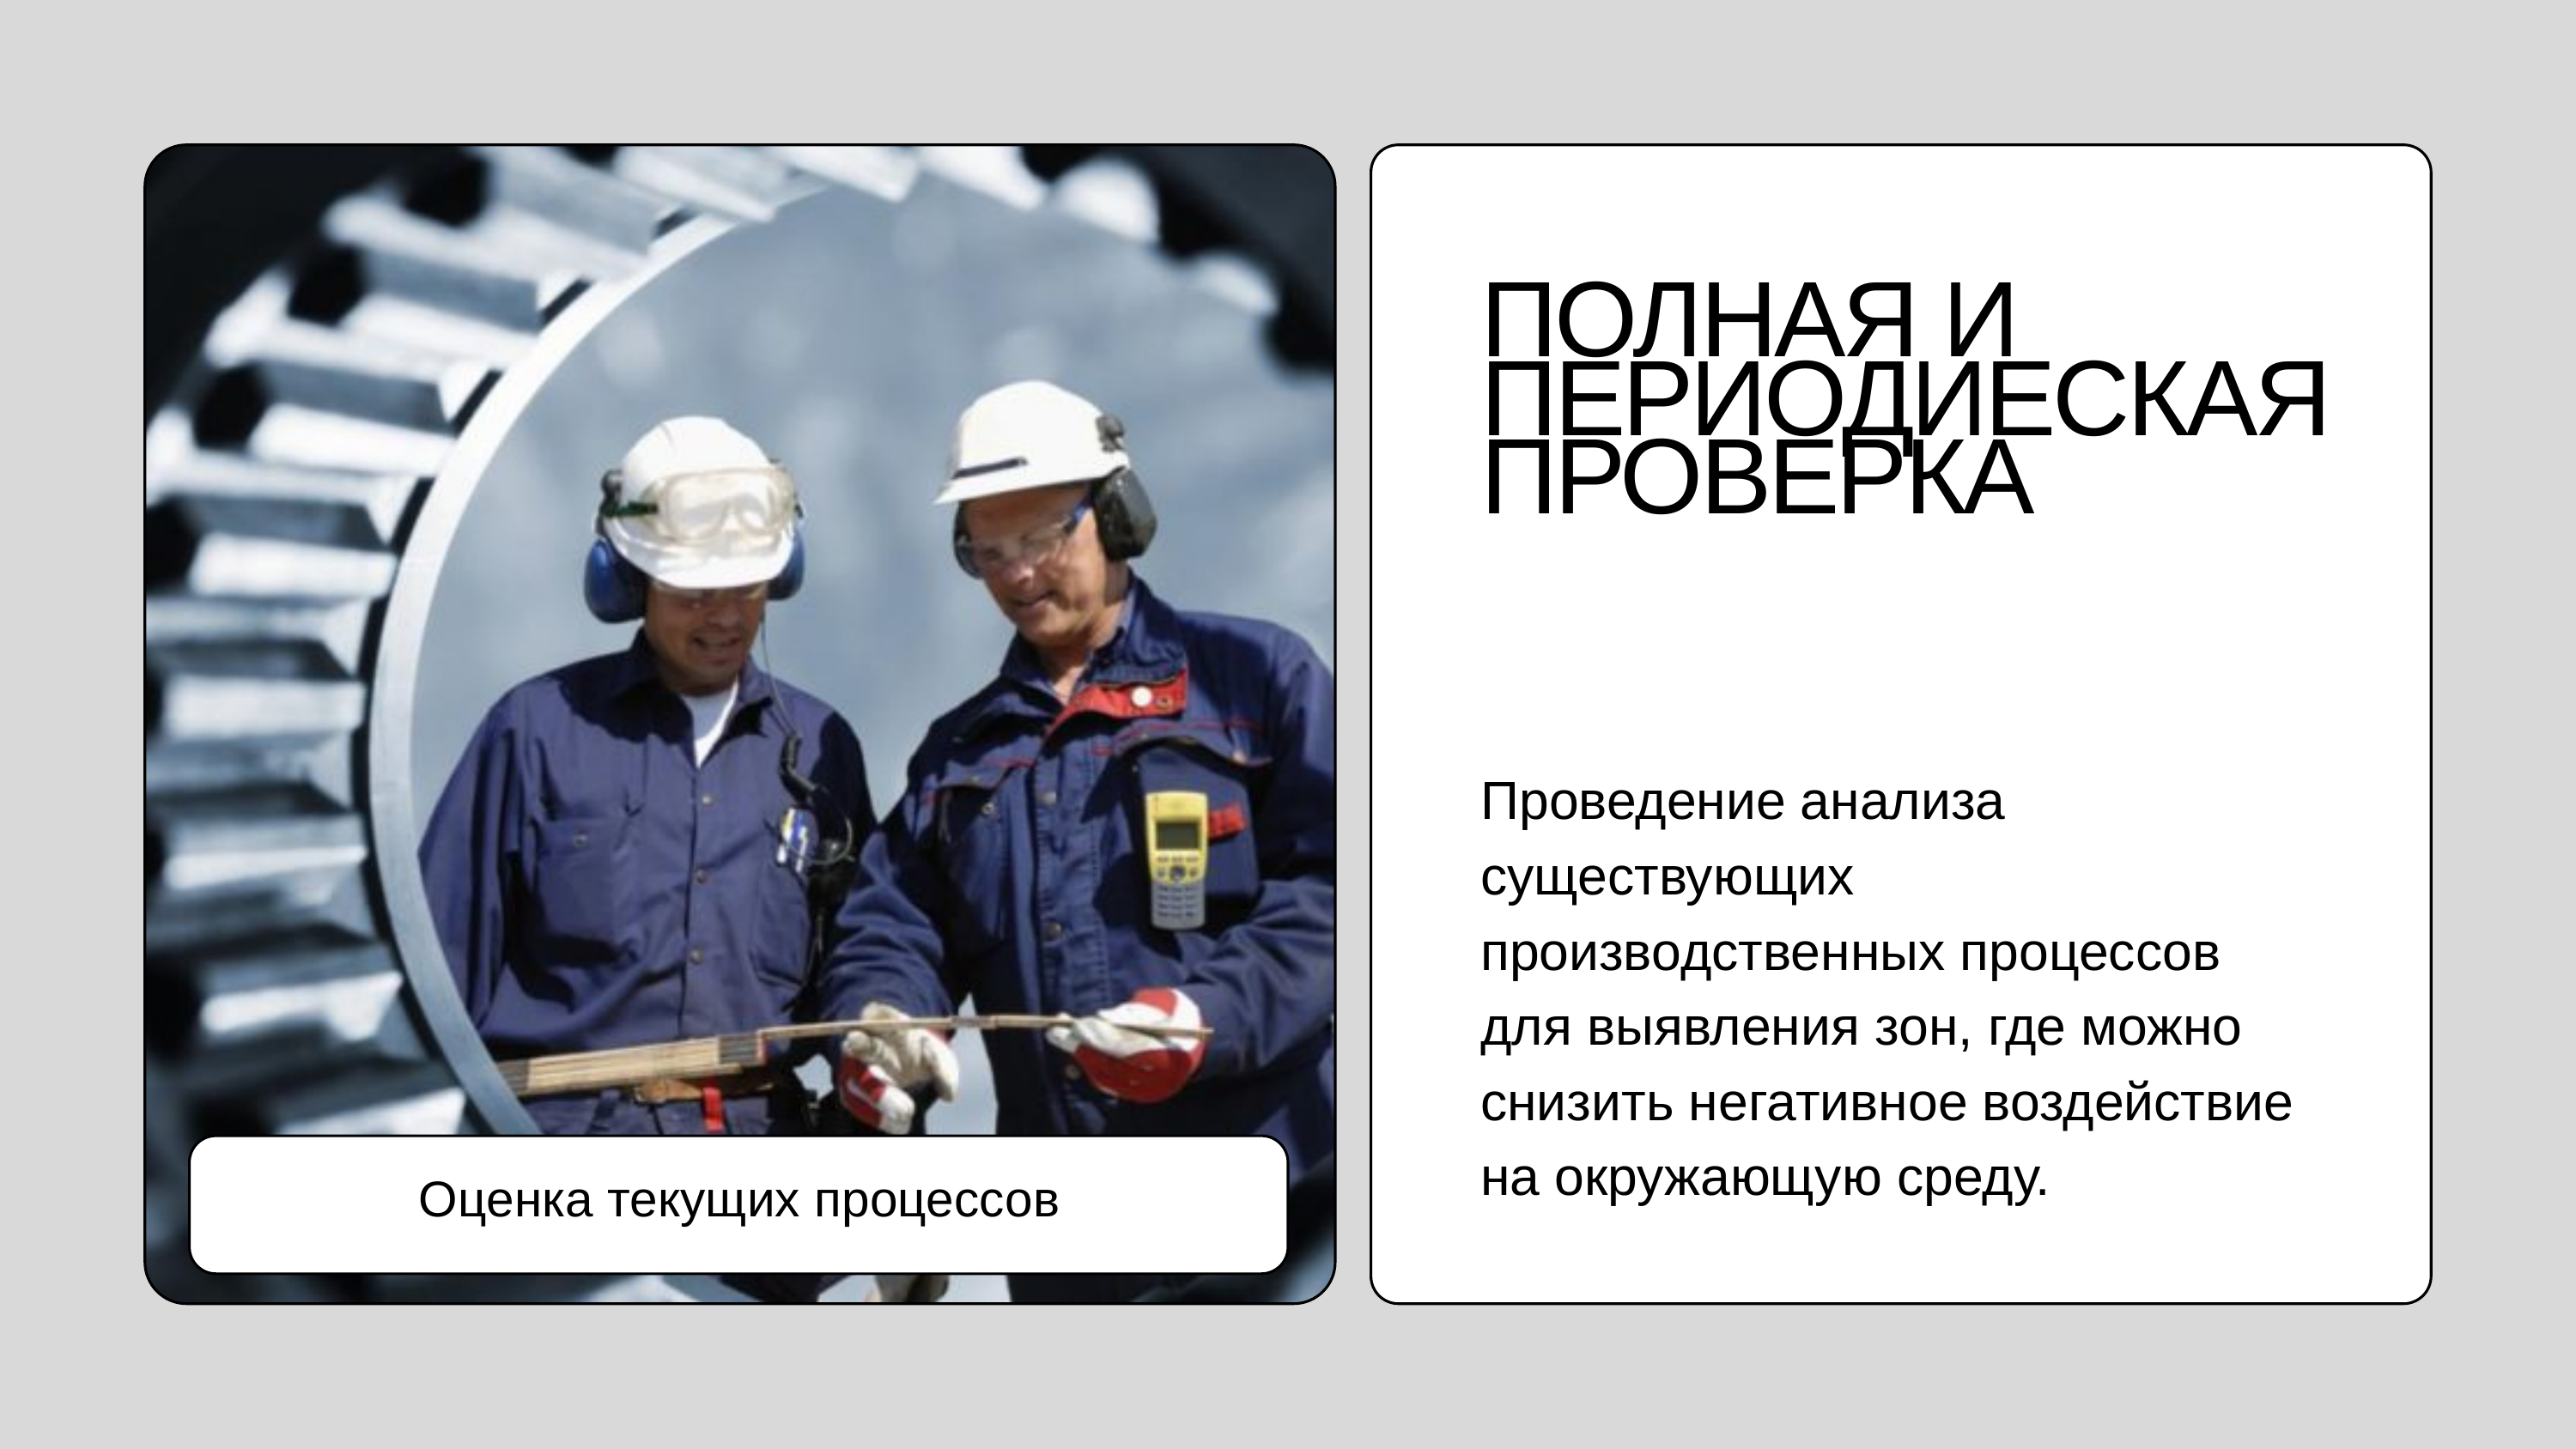

ПОЛНАЯ И ПЕРИОДИЕСКАЯ ПРОВЕРКА
Проведение анализа существующих производственных процессов для выявления зон, где можно снизить негативное воздействие на окружающую среду.

Оценка текущих процессов